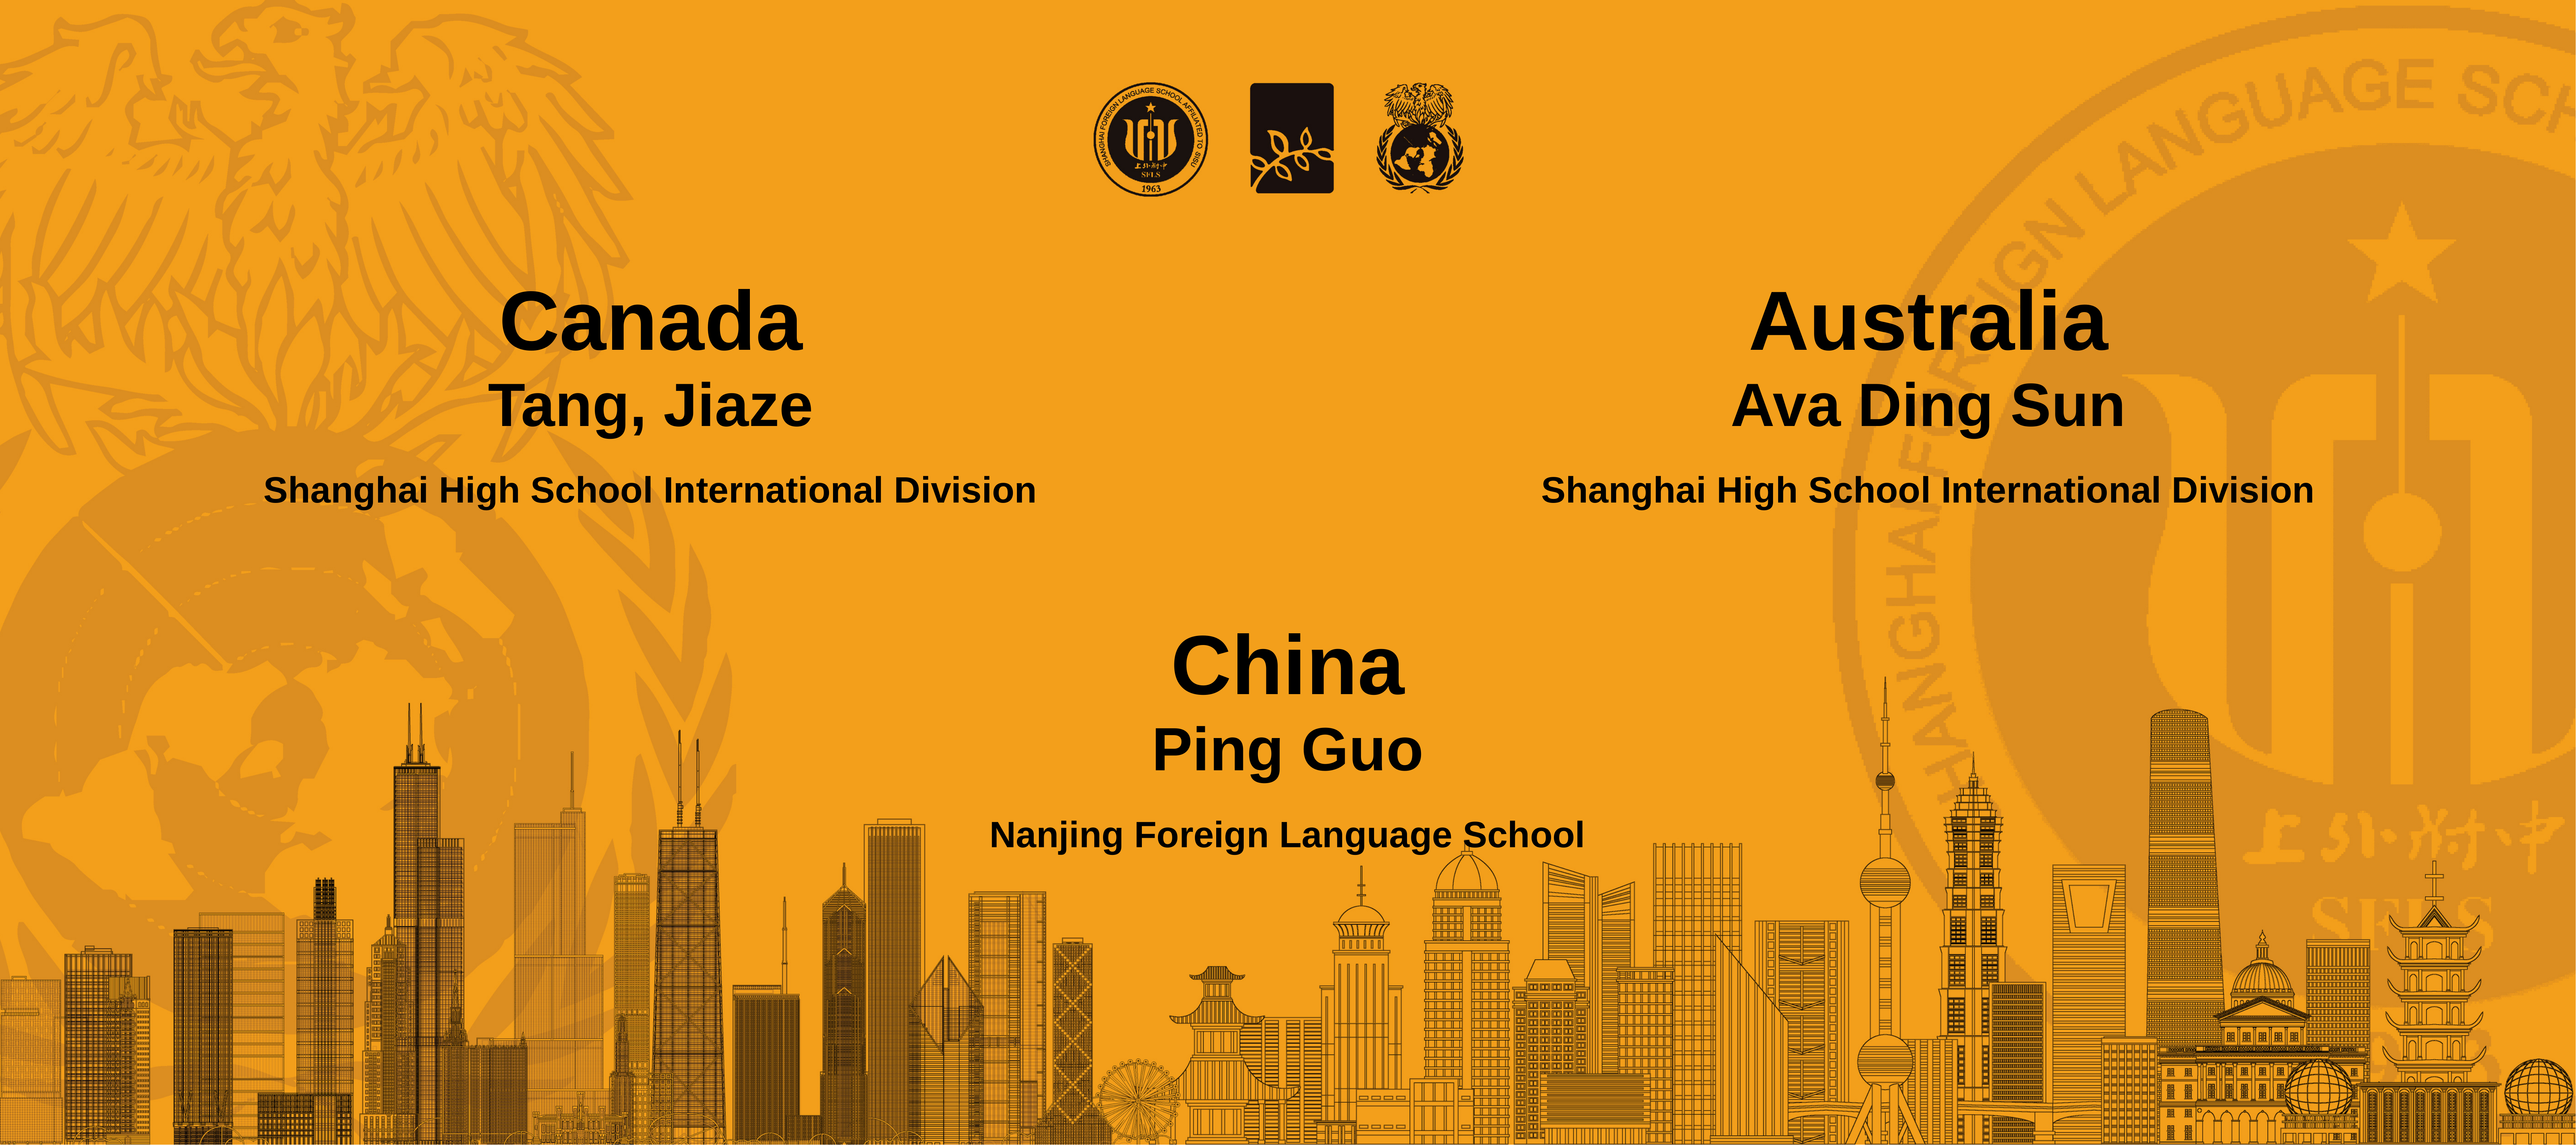

Canada
Tang, Jiaze
Shanghai High School International Division
Australia
Ava Ding Sun
Shanghai High School International Division
China
Ping Guo
Nanjing Foreign Language School